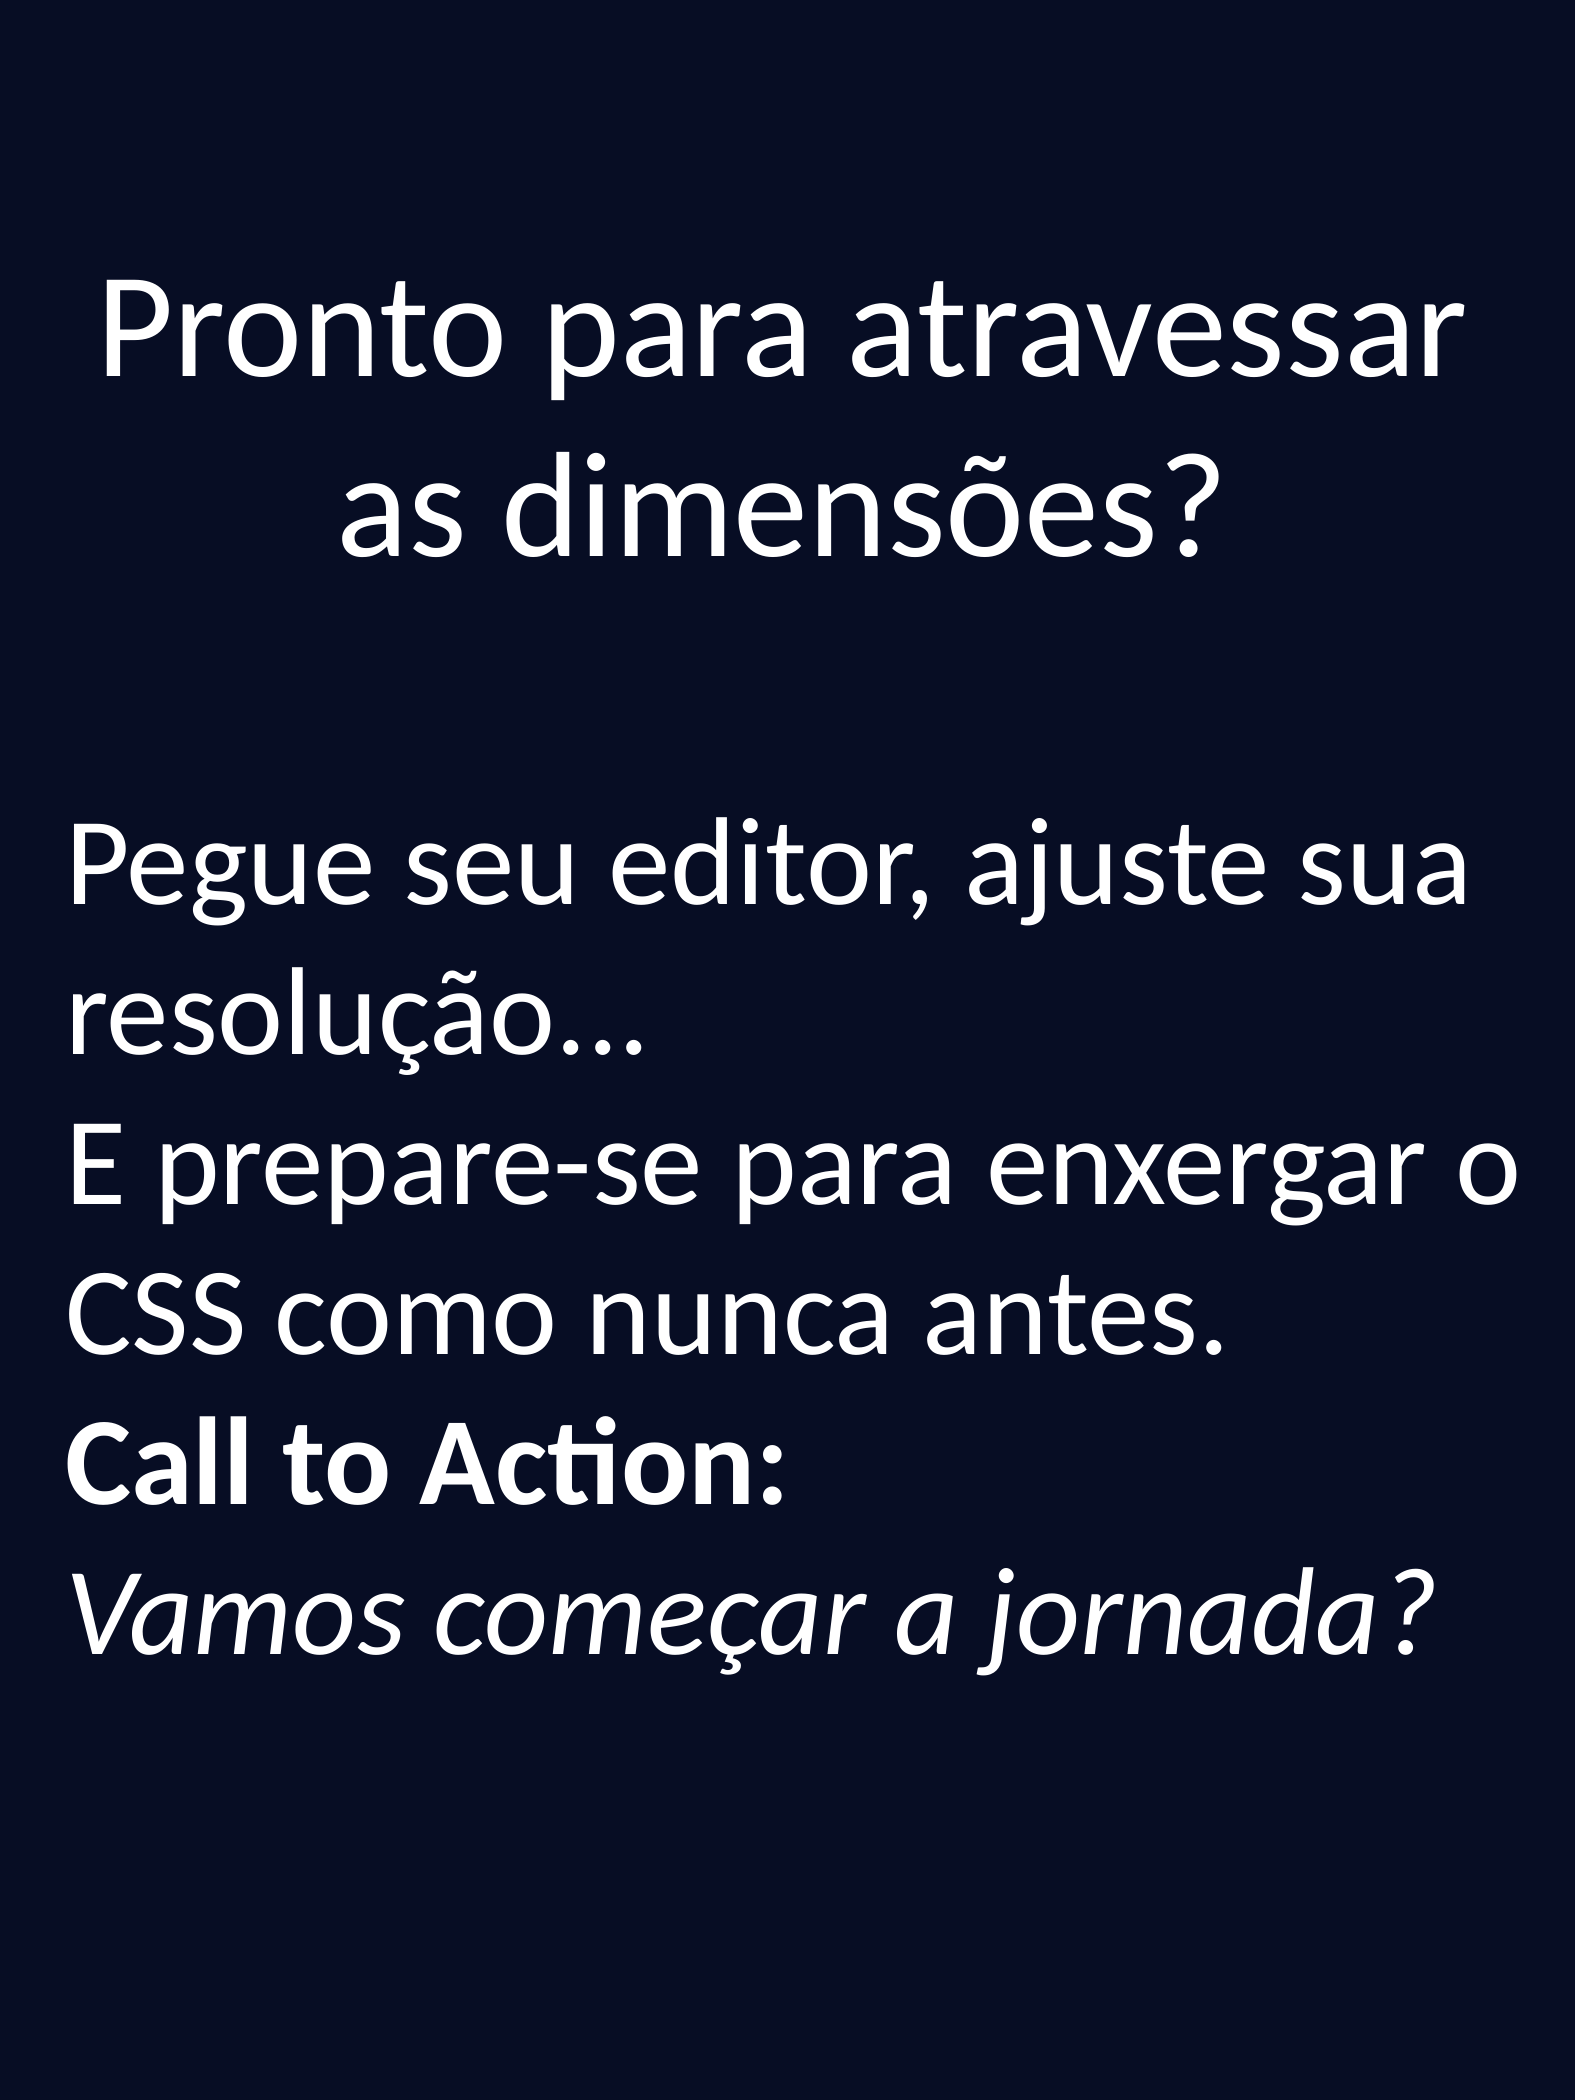

Pronto para atravessar as dimensões?
Pegue seu editor, ajuste sua resolução...
E prepare-se para enxergar o CSS como nunca antes.
Call to Action:
Vamos começar a jornada?